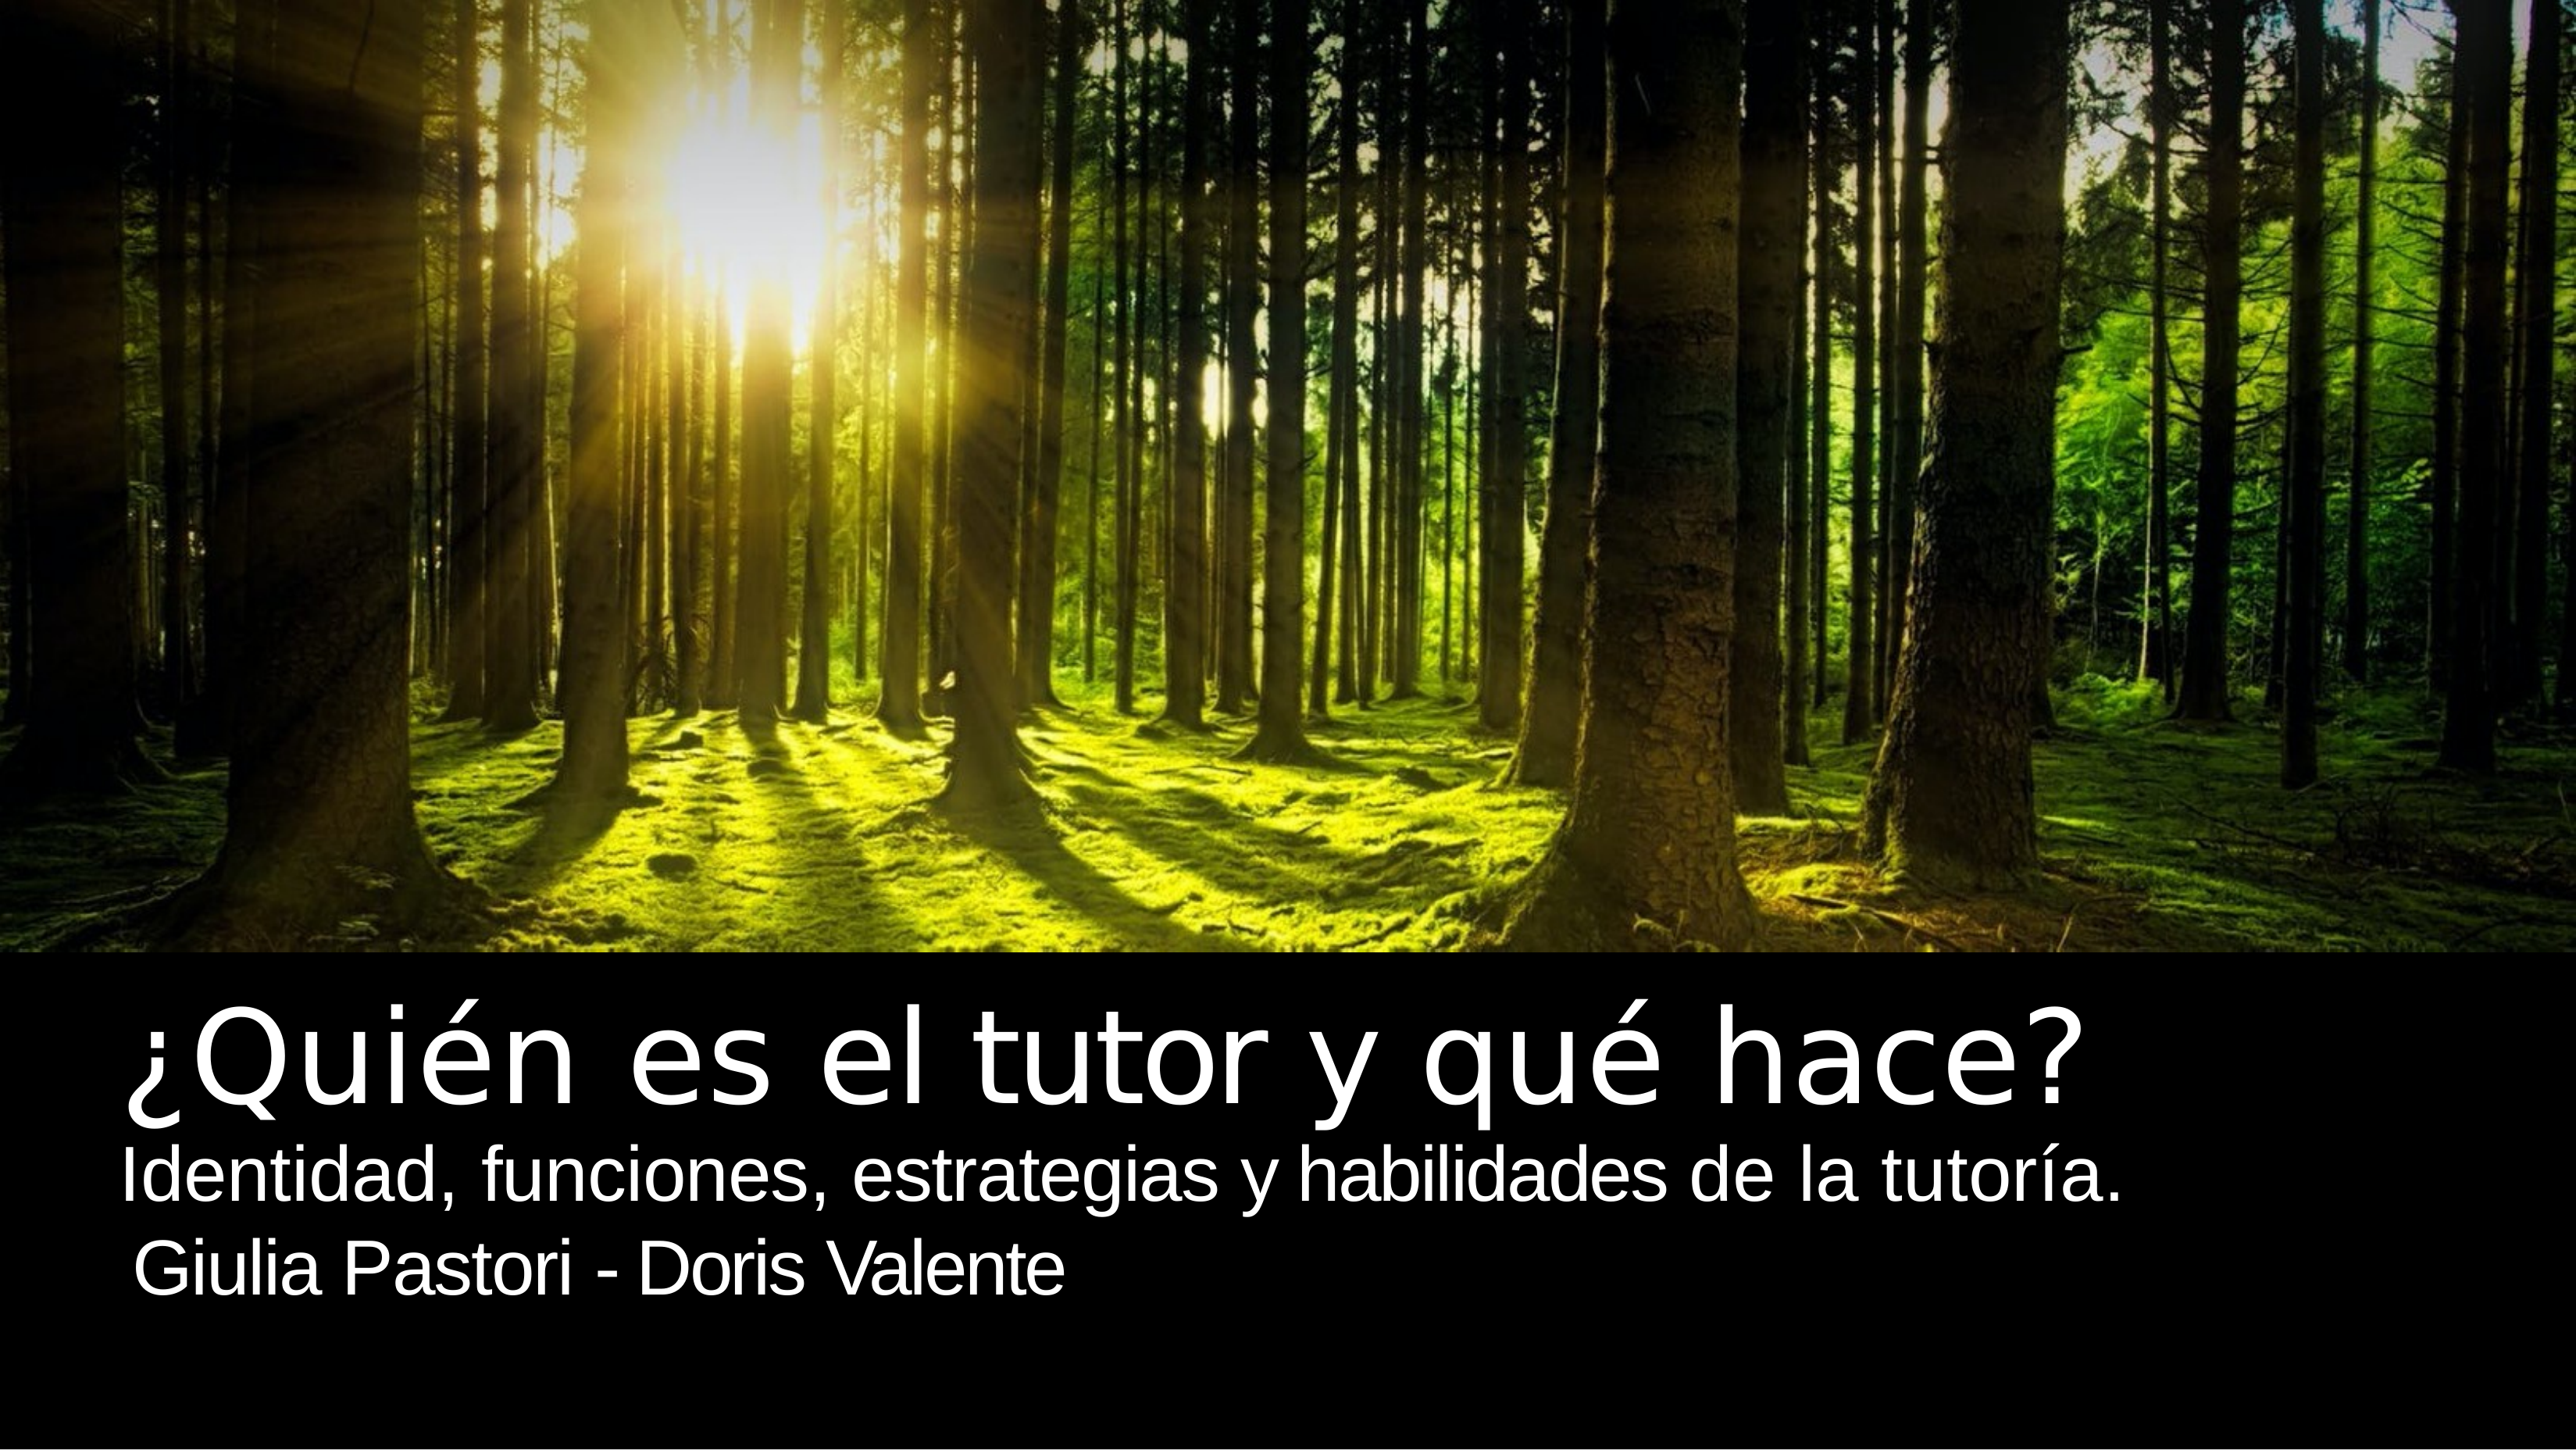

¿Quién es el tutor y qué hace?

Identidad, funciones, estrategias y habilidades de la tutoría.
Giulia Pastori - Doris Valente